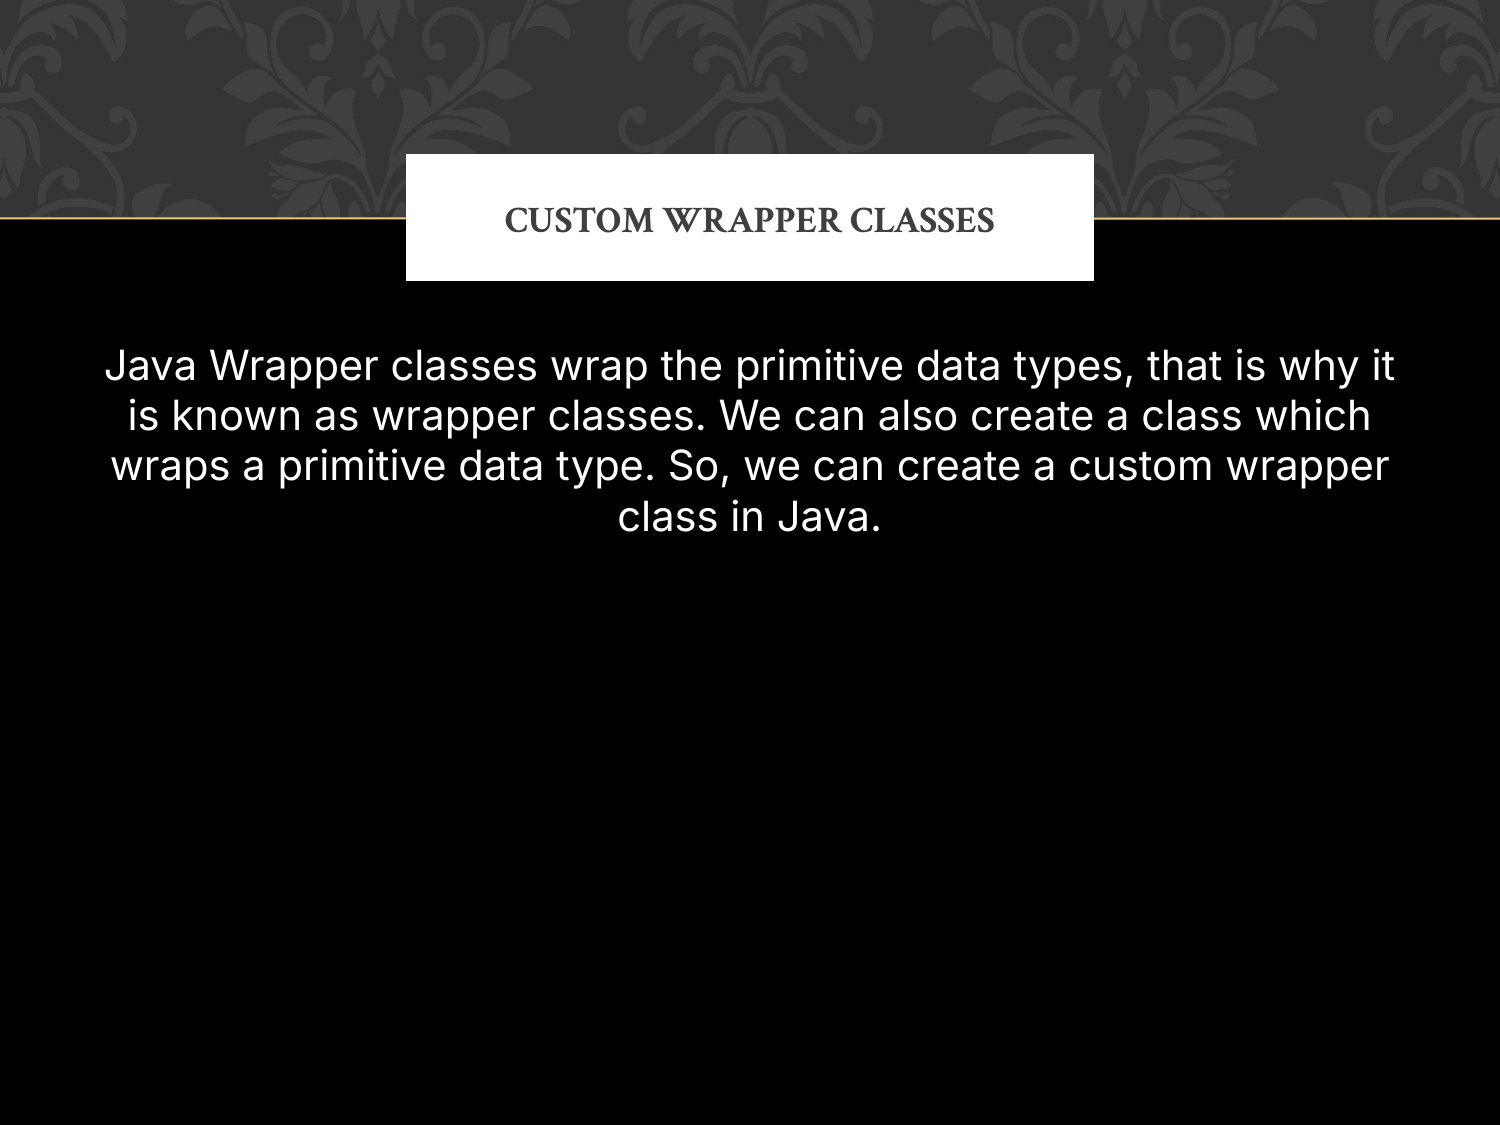

# CUSTOM WRAPPER CLASSES
Java Wrapper classes wrap the primitive data types, that is why it is known as wrapper classes. We can also create a class which wraps a primitive data type. So, we can create a custom wrapper class in Java.